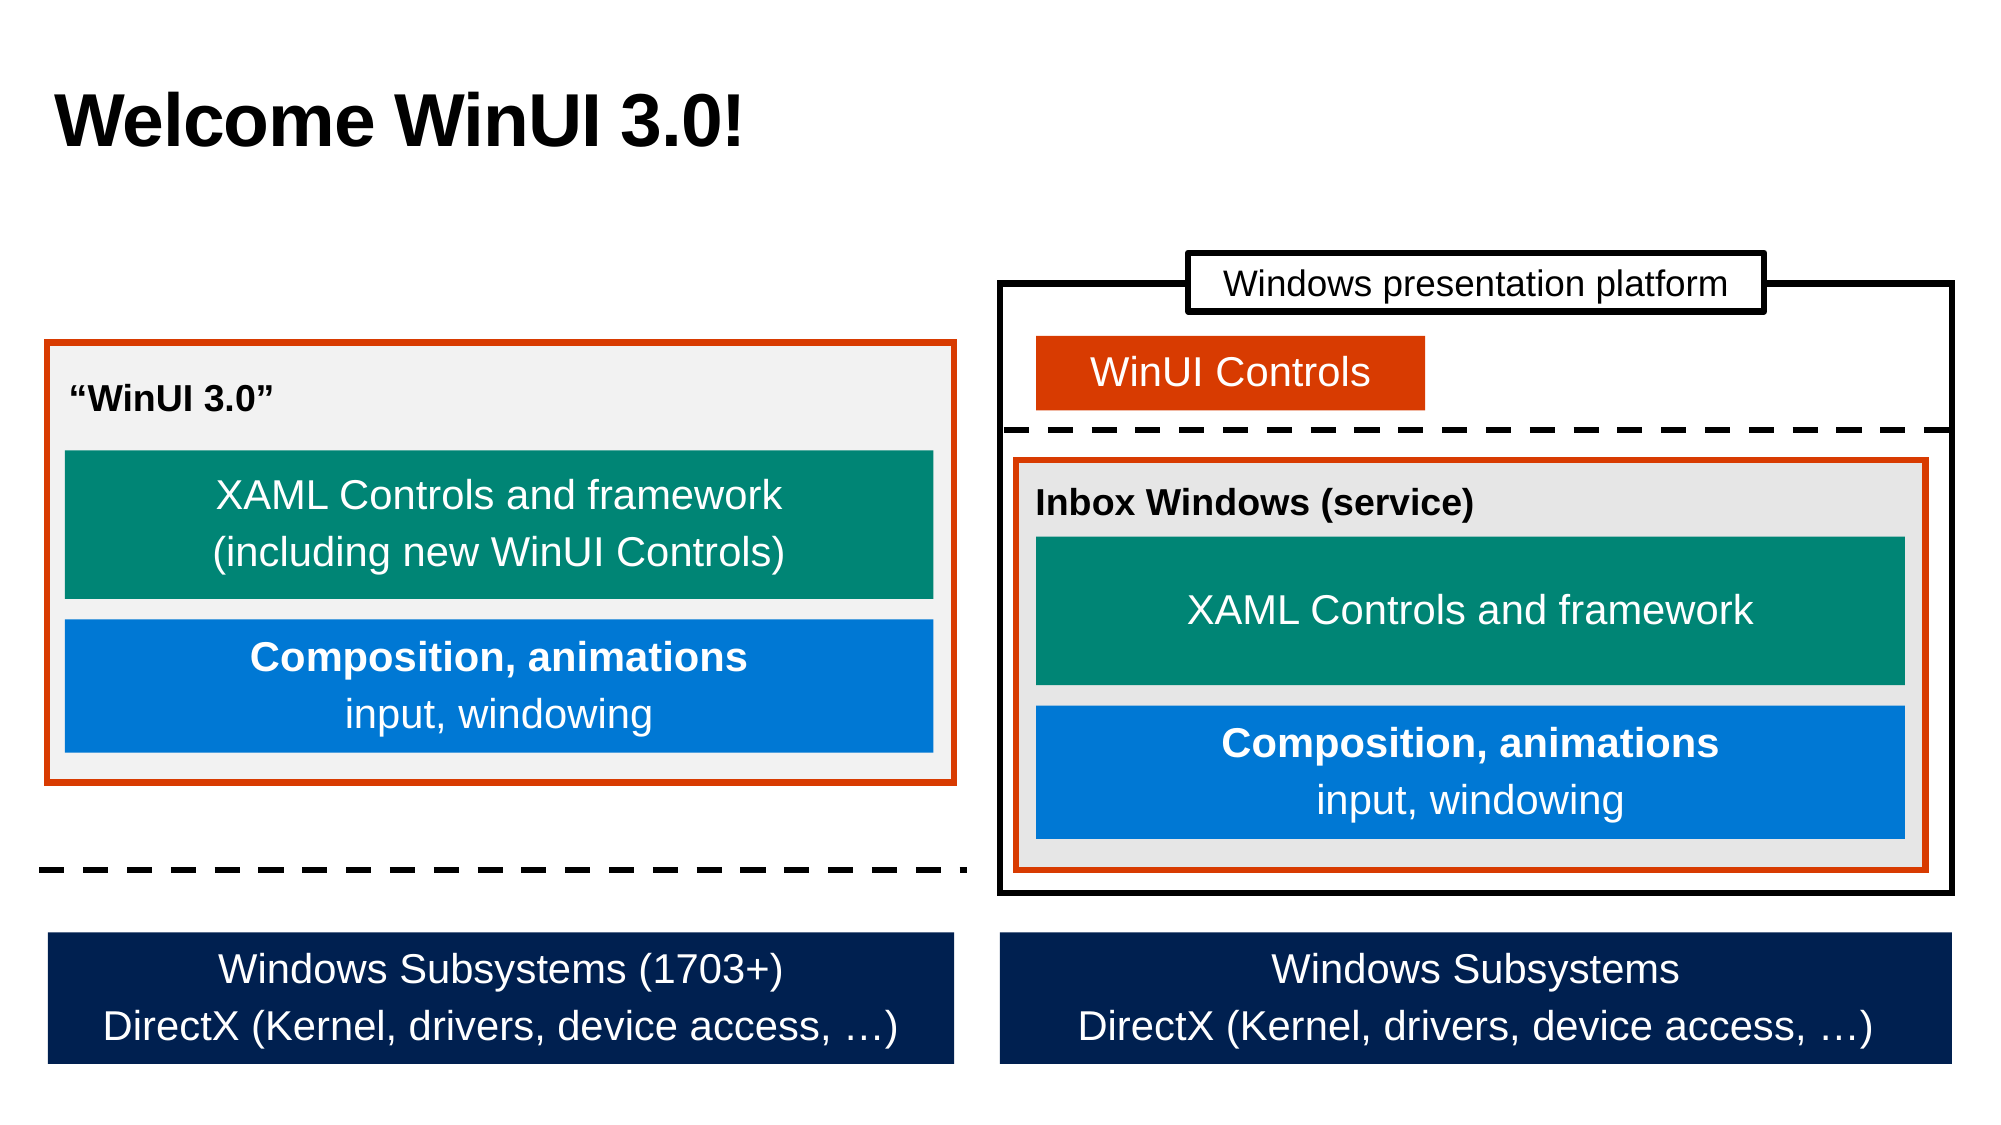

# Welcome WinUI 3.0!
Windows presentation platform

WinUI Controls

“WinUI 3.0”
XAML Controls and framework
(including new WinUI Controls)
Composition, animations
input, windowing

Inbox Windows (service)
XAML Controls and framework
Composition, animations
input, windowing
Windows Subsystems (1703+)
DirectX (Kernel, drivers, device access, …)
Windows Subsystems
DirectX (Kernel, drivers, device access, …)